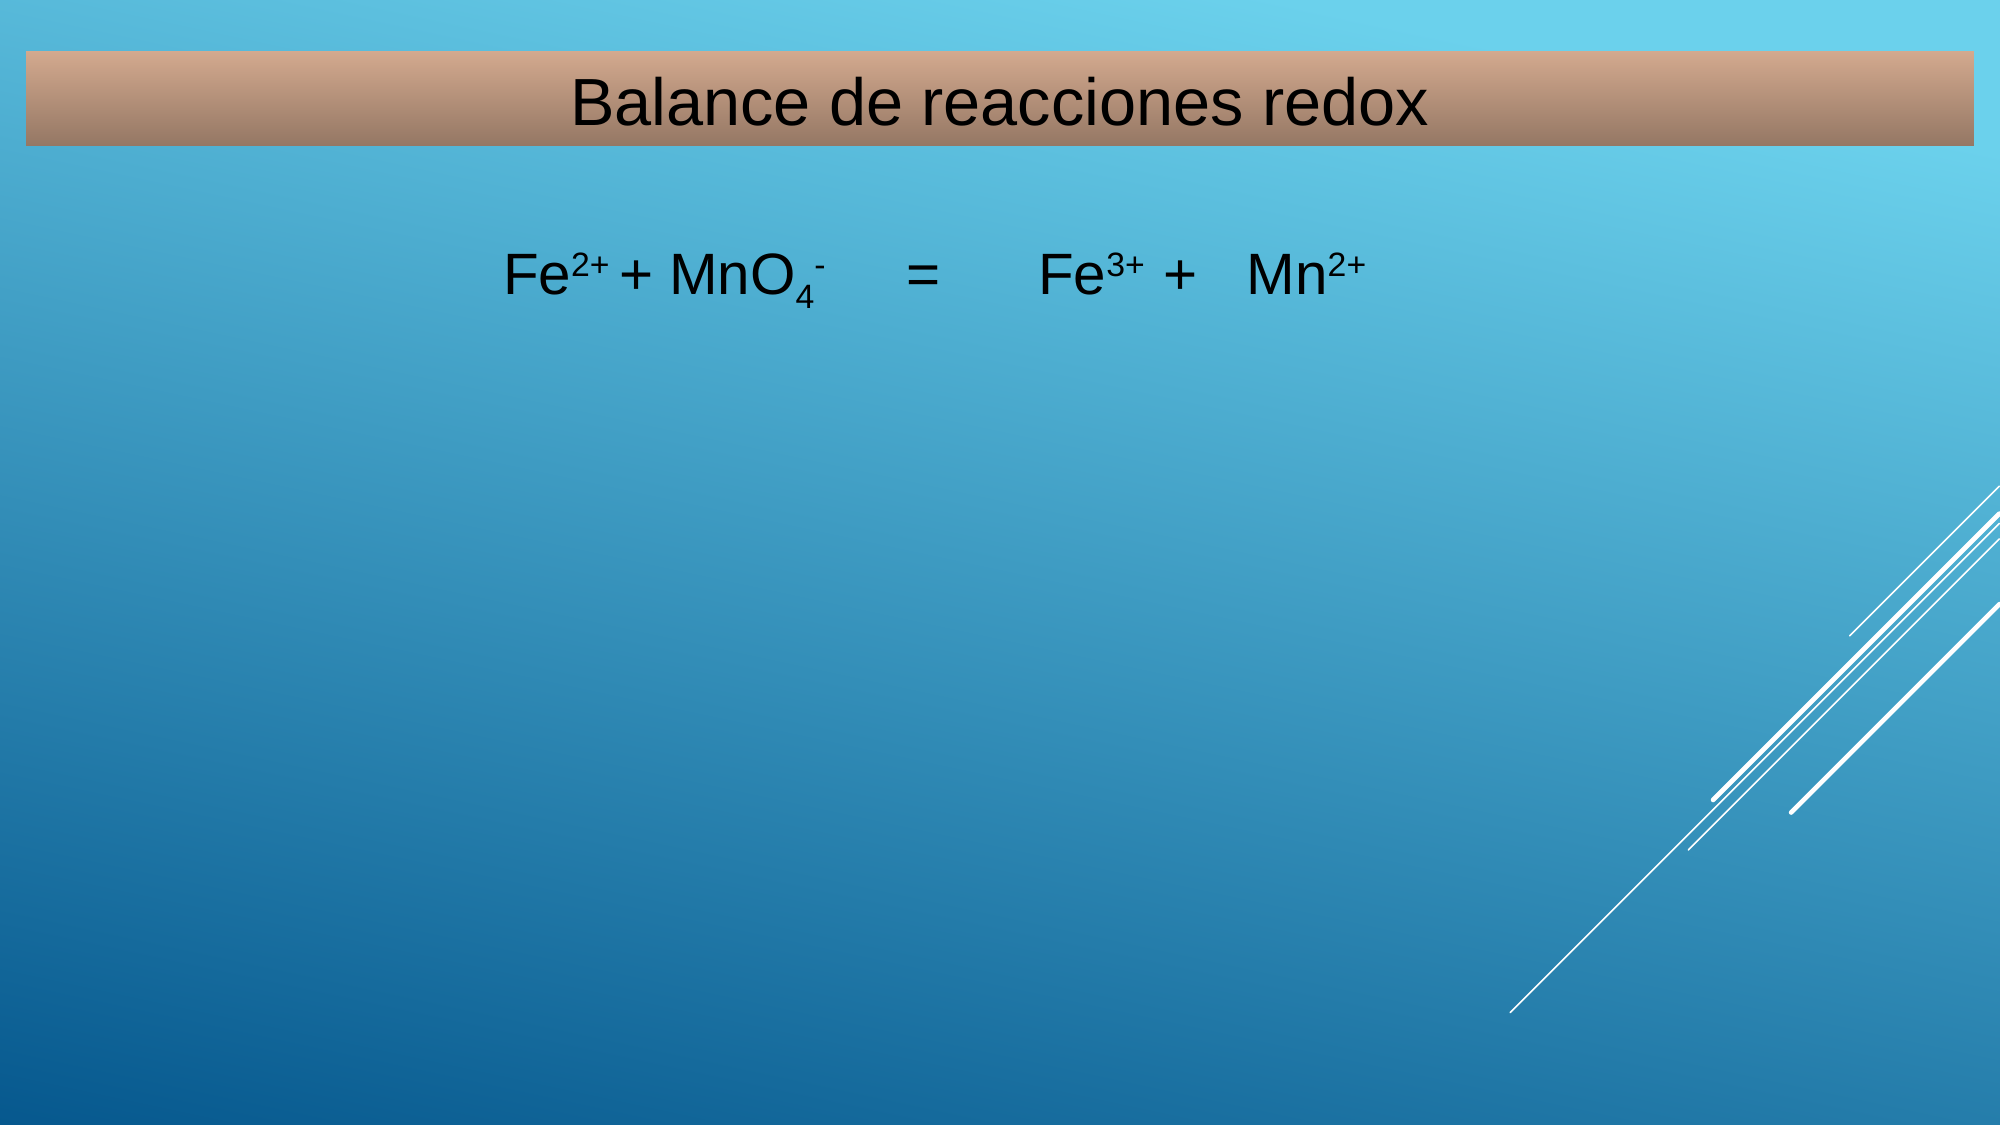

Balance de reacciones redox
Fe2+ + MnO4-     =      Fe3+  +   Mn2+